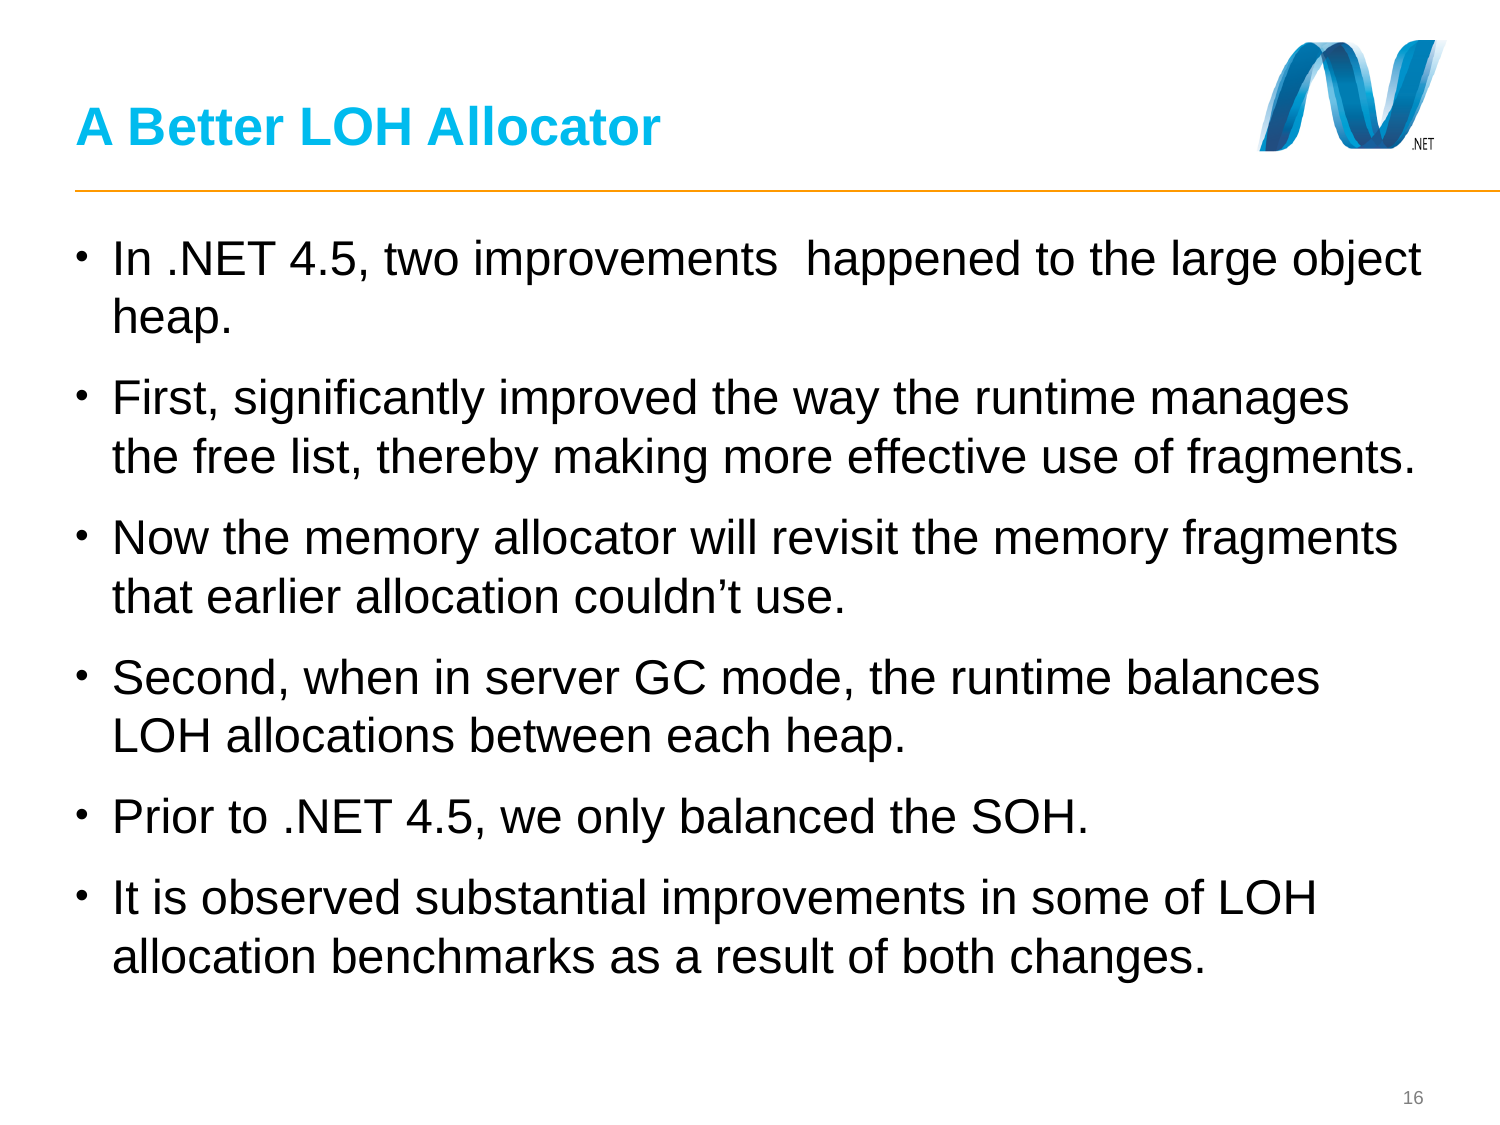

# A Better LOH Allocator
In .NET 4.5, two improvements  happened to the large object heap.
First, significantly improved the way the runtime manages the free list, thereby making more effective use of fragments.
Now the memory allocator will revisit the memory fragments that earlier allocation couldn’t use.
Second, when in server GC mode, the runtime balances LOH allocations between each heap.
Prior to .NET 4.5, we only balanced the SOH.
It is observed substantial improvements in some of LOH allocation benchmarks as a result of both changes.